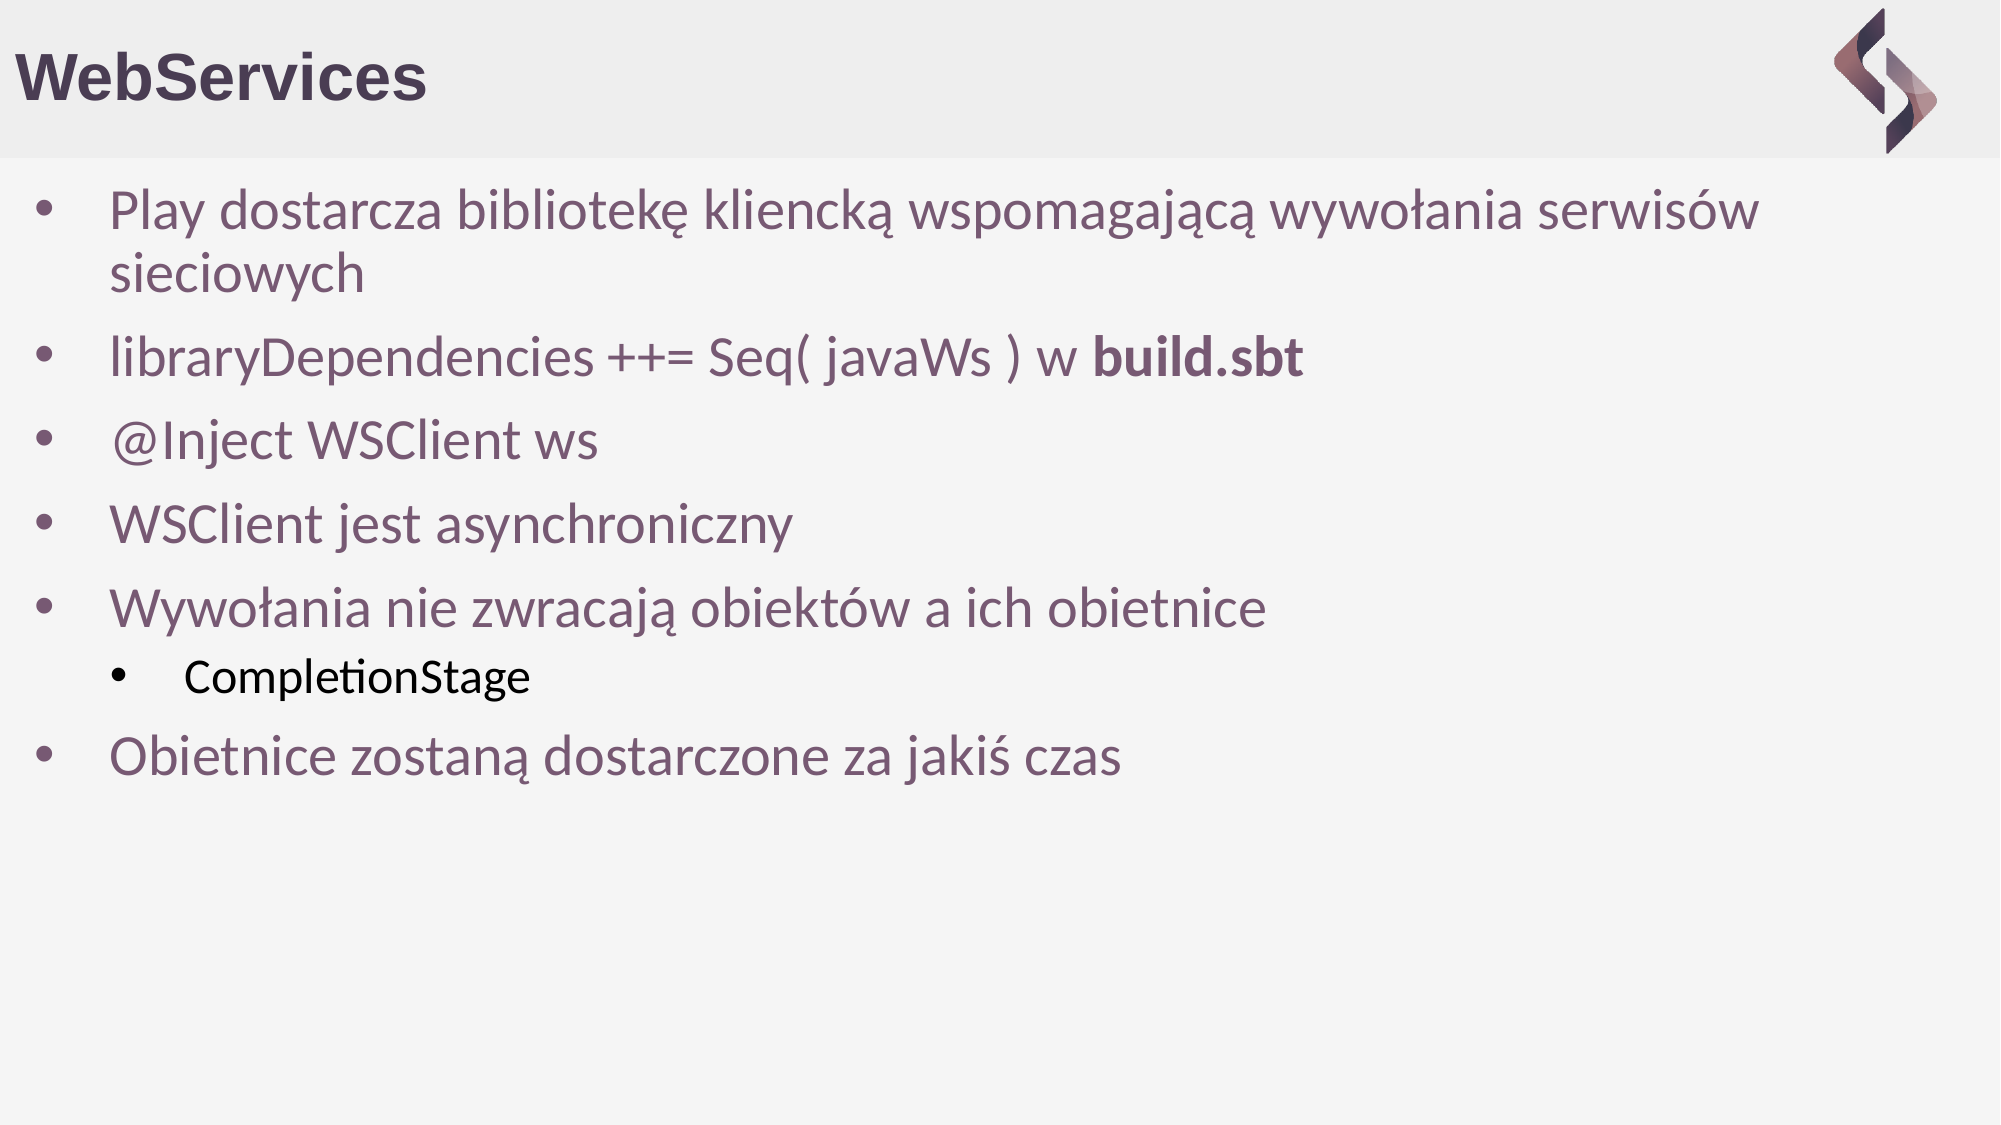

# WebServices
Play dostarcza bibliotekę kliencką wspomagającą wywołania serwisów sieciowych
libraryDependencies ++= Seq( javaWs ) w build.sbt
@Inject WSClient ws
WSClient jest asynchroniczny
Wywołania nie zwracają obiektów a ich obietnice
CompletionStage
Obietnice zostaną dostarczone za jakiś czas